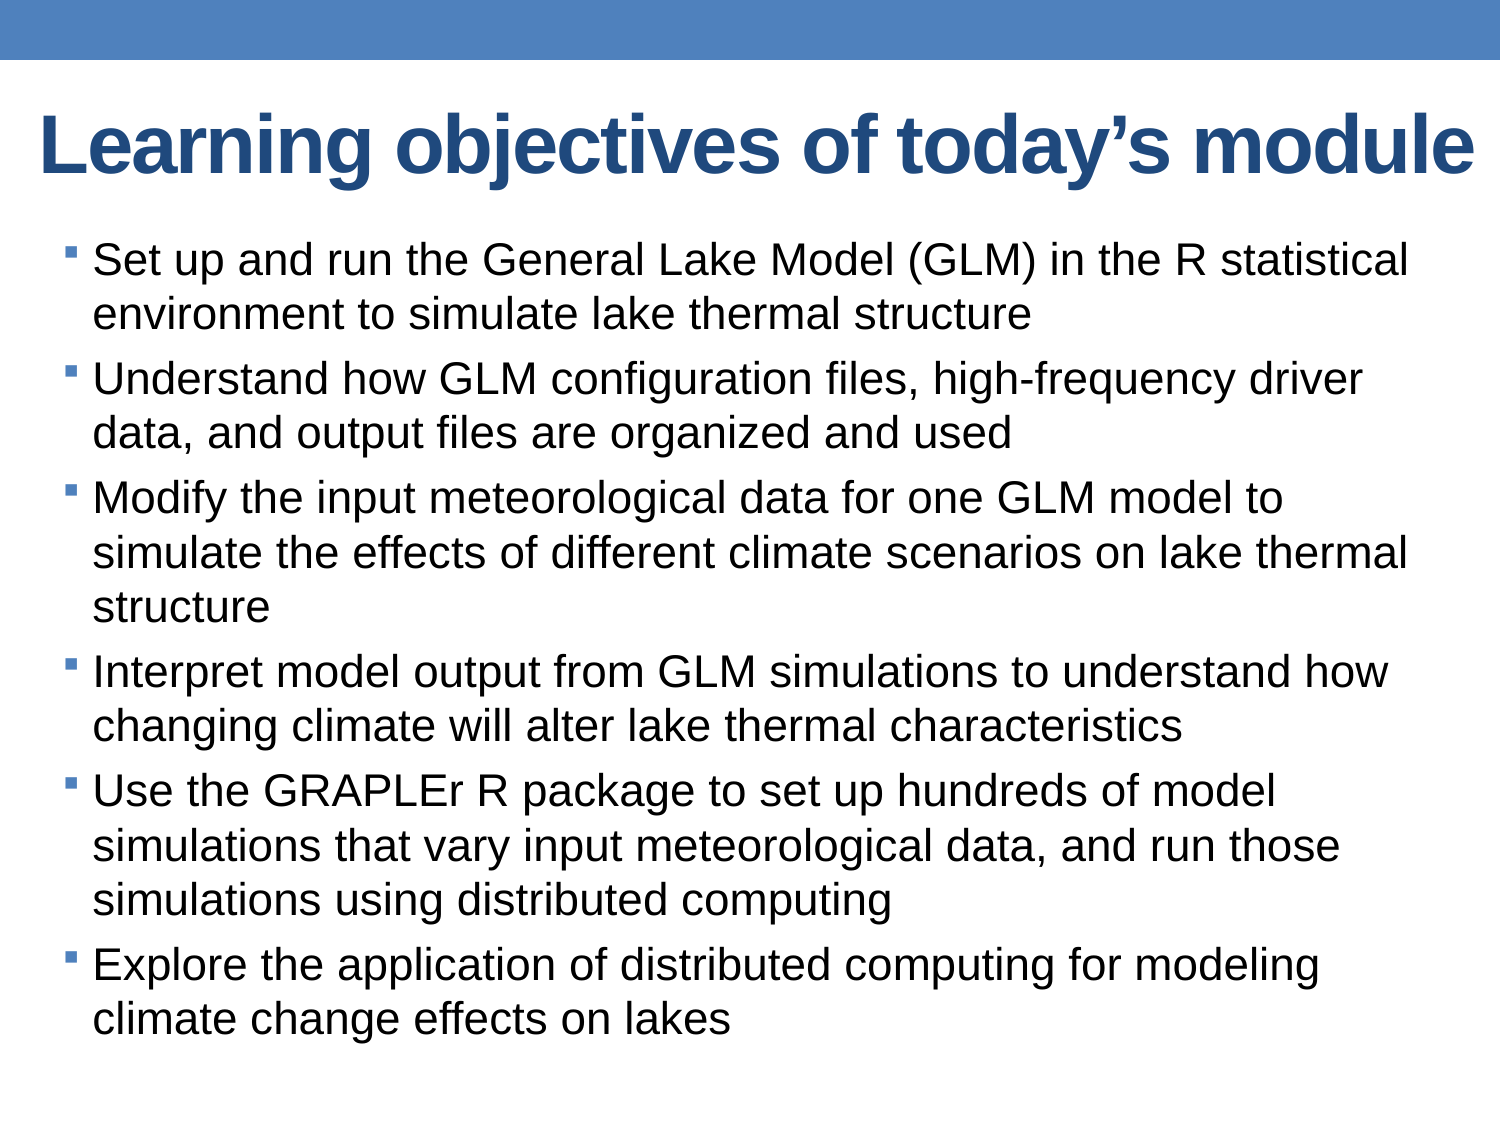

# Learning objectives of today’s module
Set up and run the General Lake Model (GLM) in the R statistical environment to simulate lake thermal structure
Understand how GLM configuration files, high-frequency driver data, and output files are organized and used
Modify the input meteorological data for one GLM model to simulate the effects of different climate scenarios on lake thermal structure
Interpret model output from GLM simulations to understand how changing climate will alter lake thermal characteristics
Use the GRAPLEr R package to set up hundreds of model simulations that vary input meteorological data, and run those simulations using distributed computing
Explore the application of distributed computing for modeling climate change effects on lakes